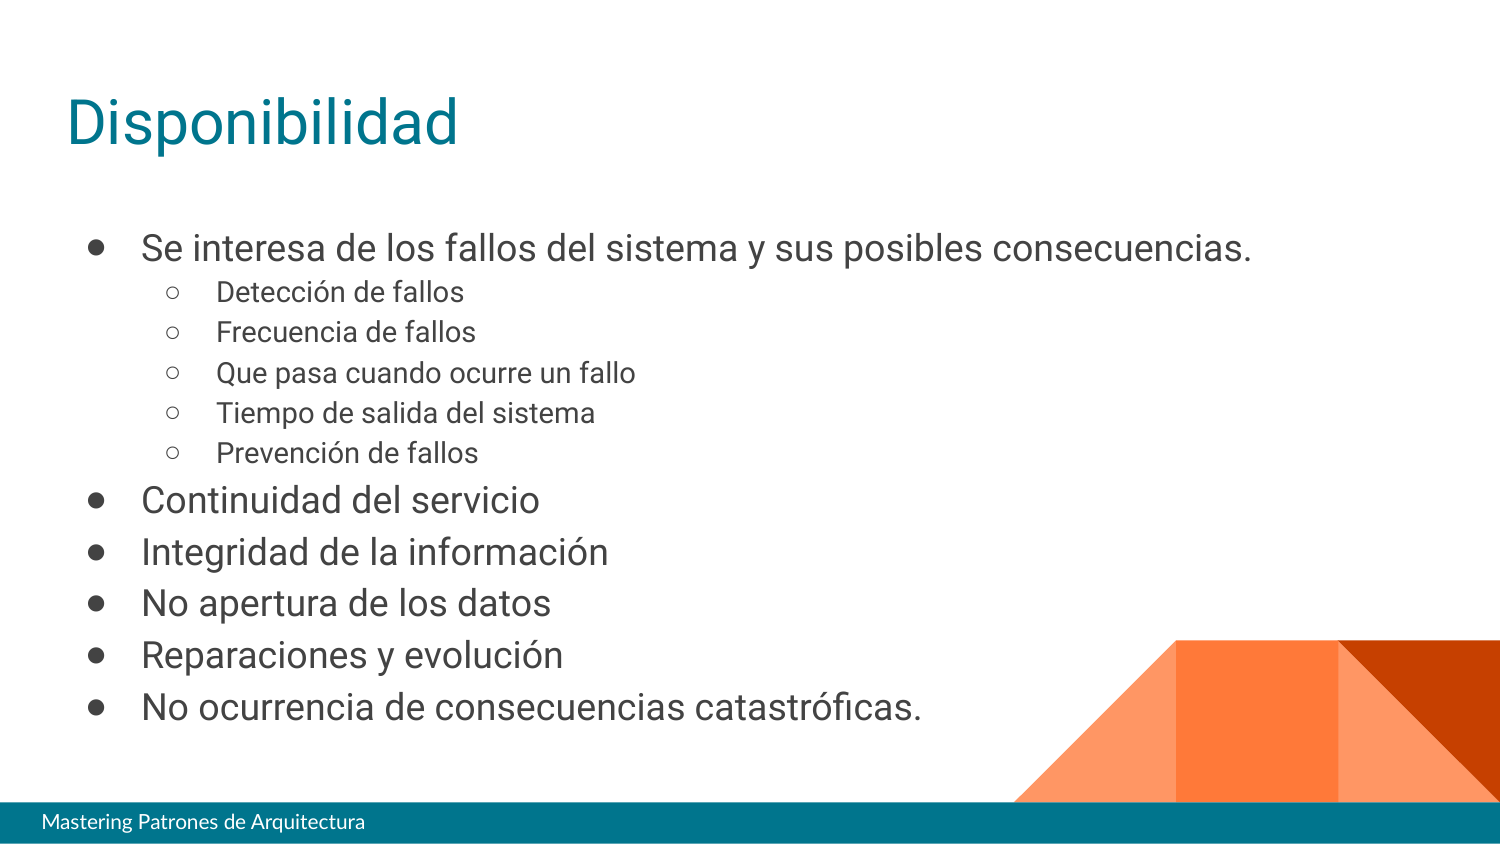

# Disponibilidad
Se interesa de los fallos del sistema y sus posibles consecuencias.
Detección de fallos
Frecuencia de fallos
Que pasa cuando ocurre un fallo
Tiempo de salida del sistema
Prevención de fallos
Continuidad del servicio
Integridad de la información
No apertura de los datos
Reparaciones y evolución
No ocurrencia de consecuencias catastróficas.